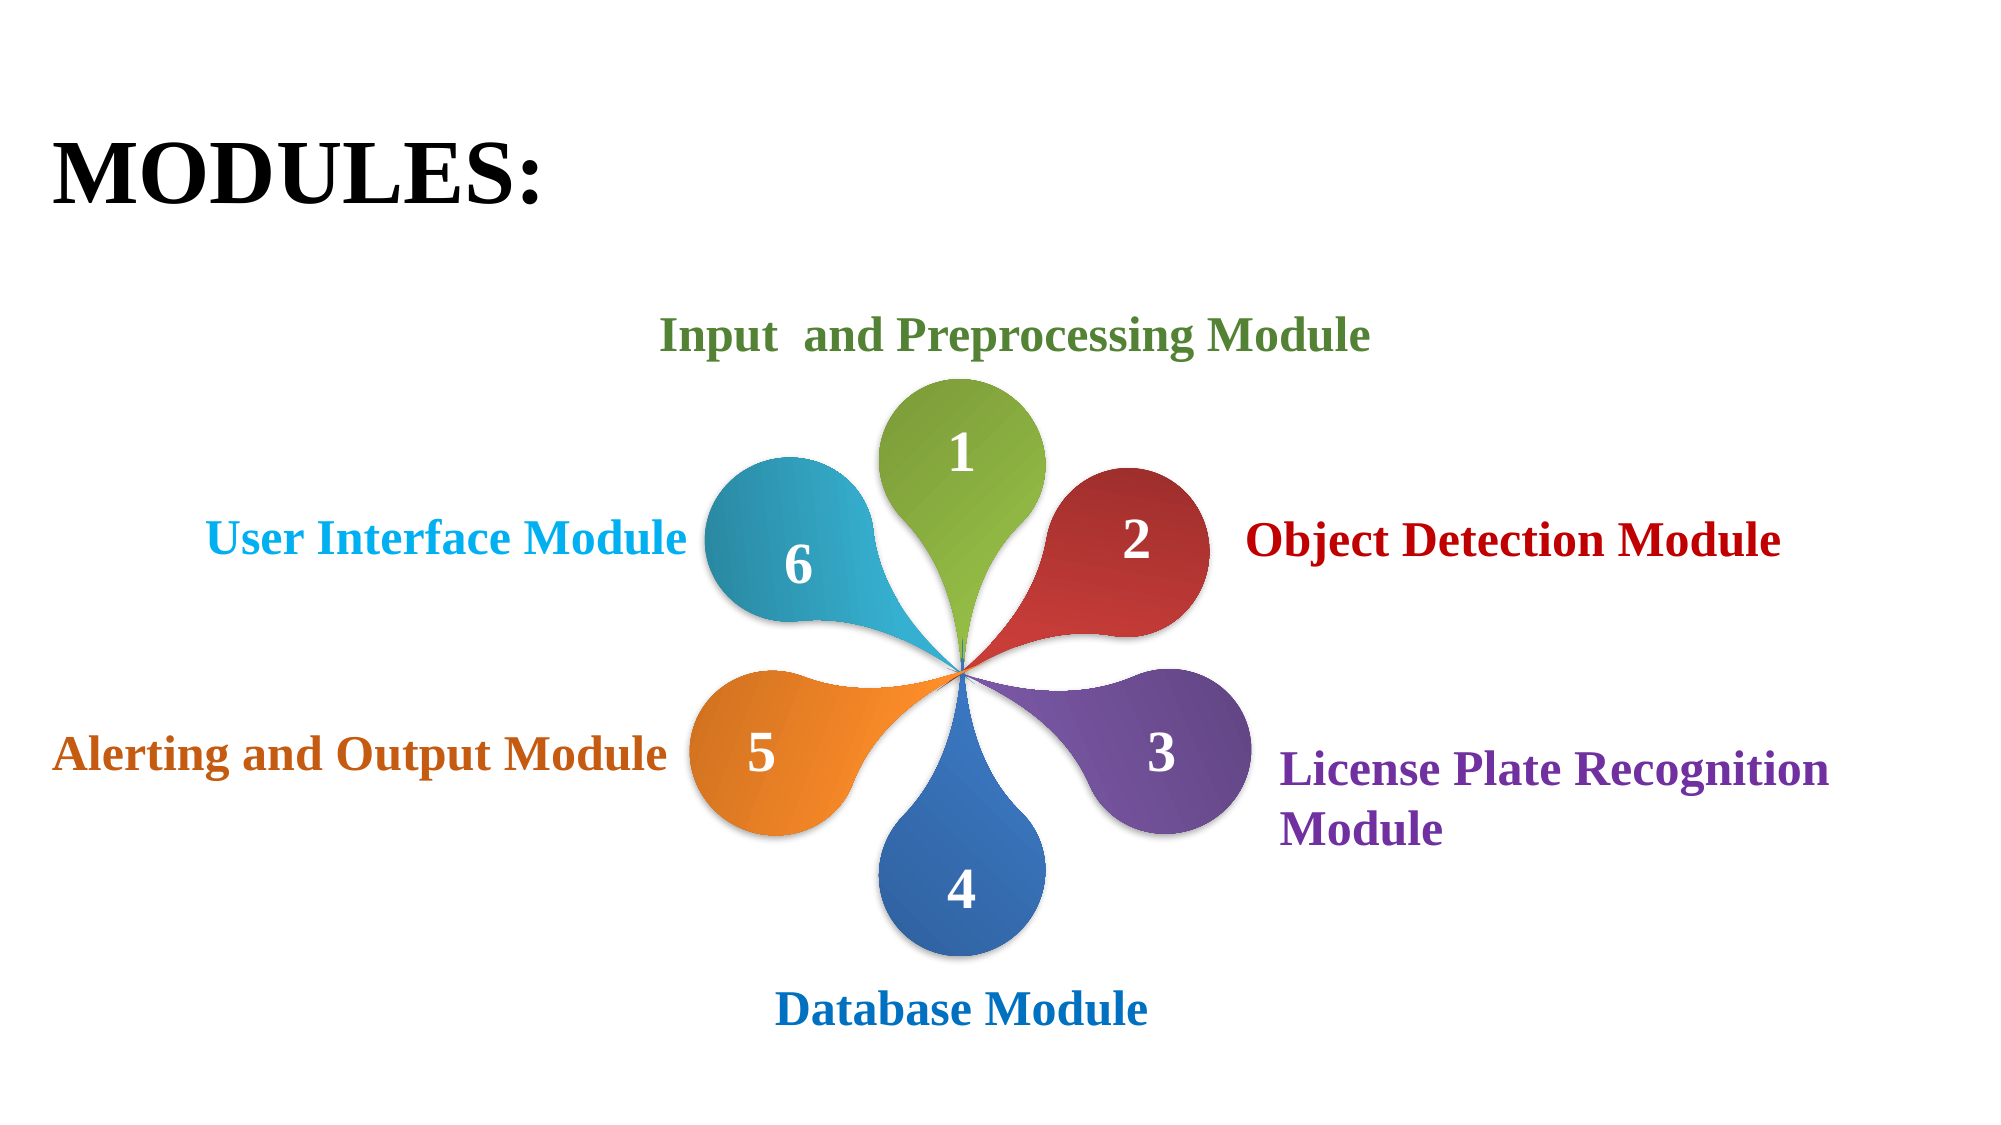

MODULES:
Input  and Preprocessing Module

1

2
User Interface Module
Object Detection Module
6

5
3
Alerting and Output Module
License Plate Recognition Module

4
Database Module